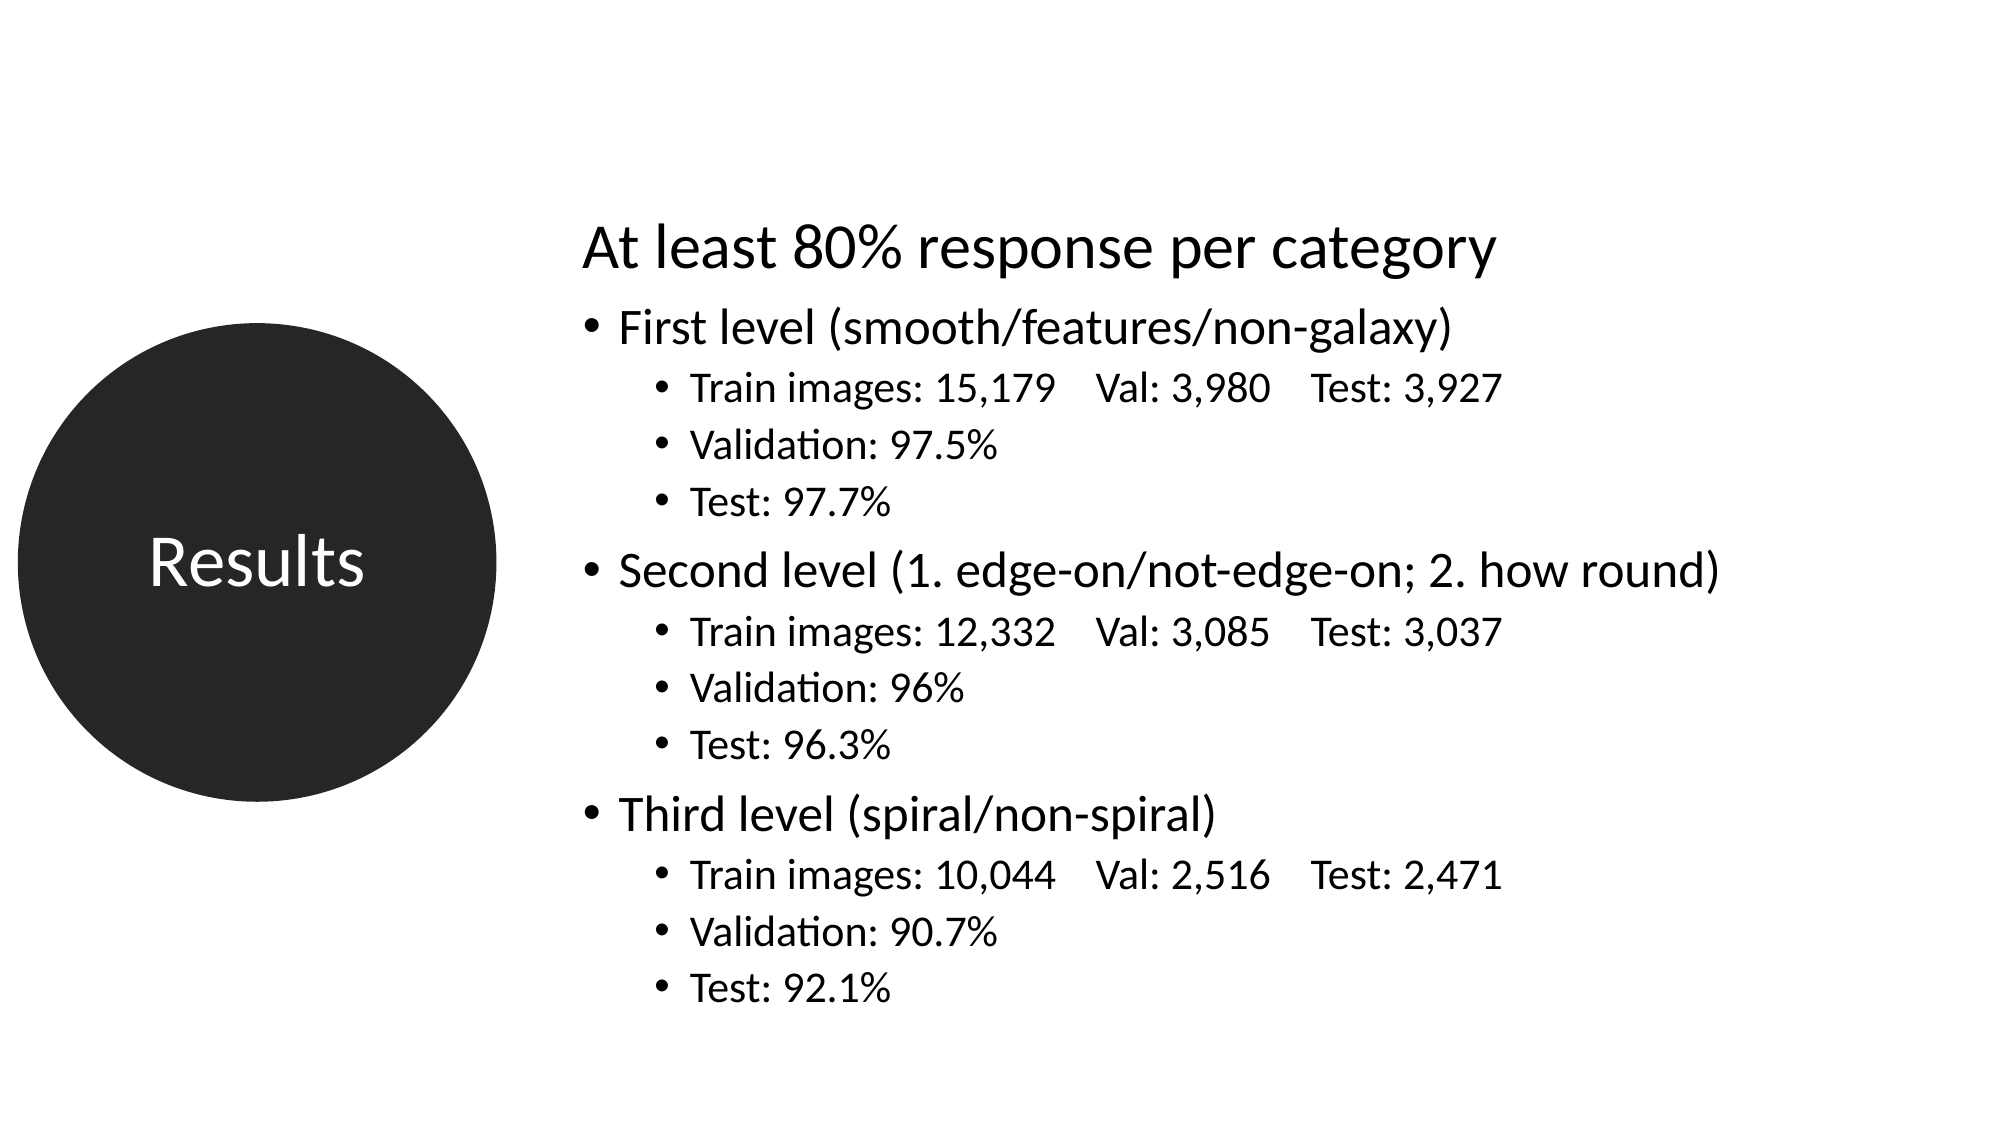

At least 80% response per category
First level (smooth/features/non-galaxy)
Train images: 15,179    Val: 3,980    Test: 3,927
Validation: 97.5%
Test: 97.7%
Second level (1. edge-on/not-edge-on; 2. how round)
Train images: 12,332    Val: 3,085    Test: 3,037
Validation: 96%
Test: 96.3%
Third level (spiral/non-spiral)
Train images: 10,044    Val: 2,516    Test: 2,471
Validation: 90.7%
Test: 92.1%

Results